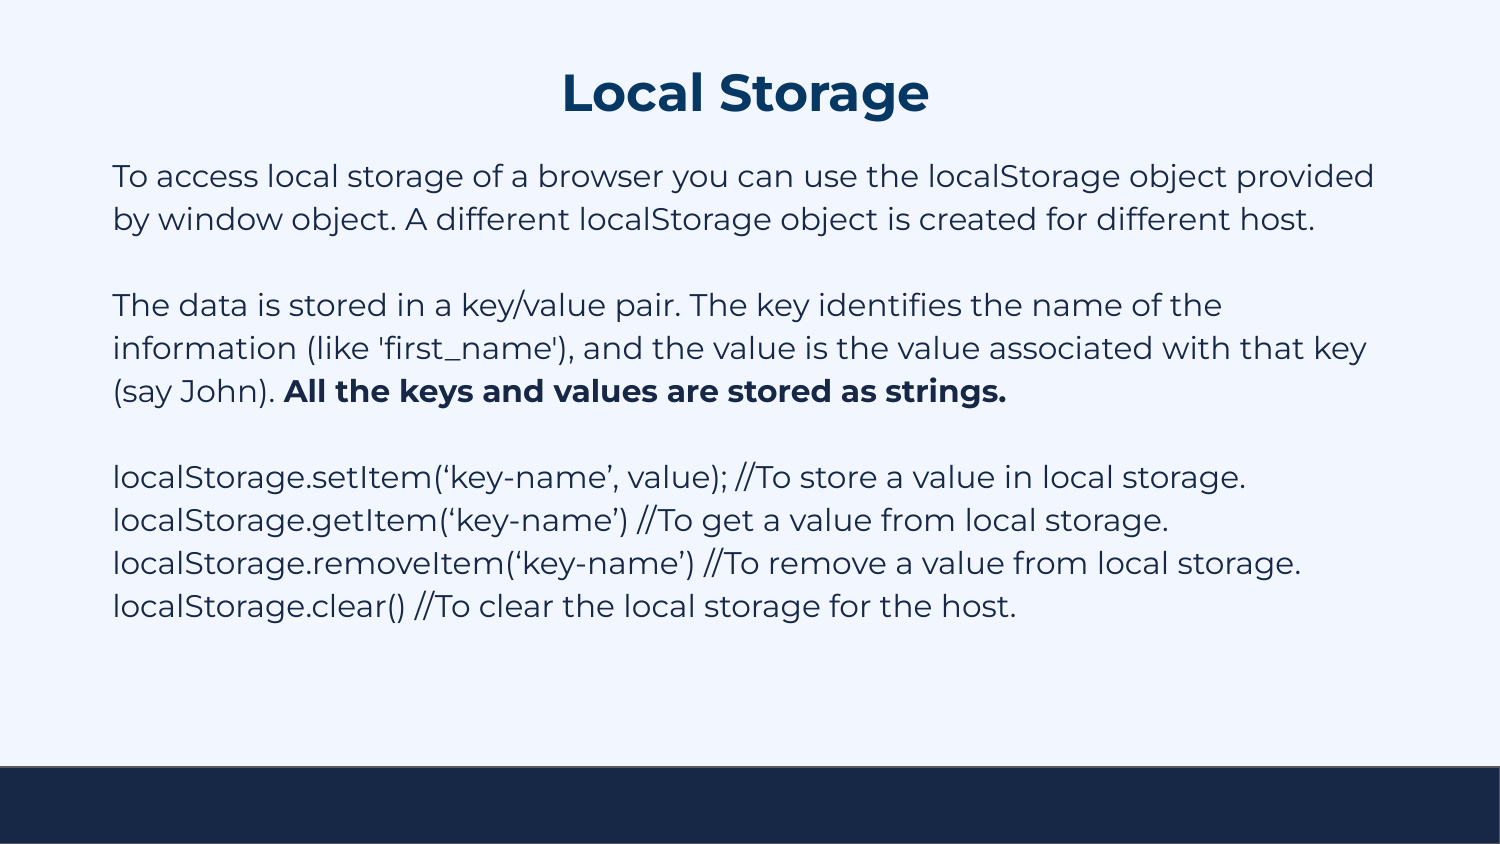

# Local Storage
To access local storage of a browser you can use the localStorage object provided by window object. A different localStorage object is created for different host.

The data is stored in a key/value pair. The key identifies the name of the information (like 'first_name'), and the value is the value associated with that key (say John). All the keys and values are stored as strings.

localStorage.setItem(‘key-name’, value); //To store a value in local storage.
localStorage.getItem(‘key-name’) //To get a value from local storage.
localStorage.removeItem(‘key-name’) //To remove a value from local storage.
localStorage.clear() //To clear the local storage for the host.